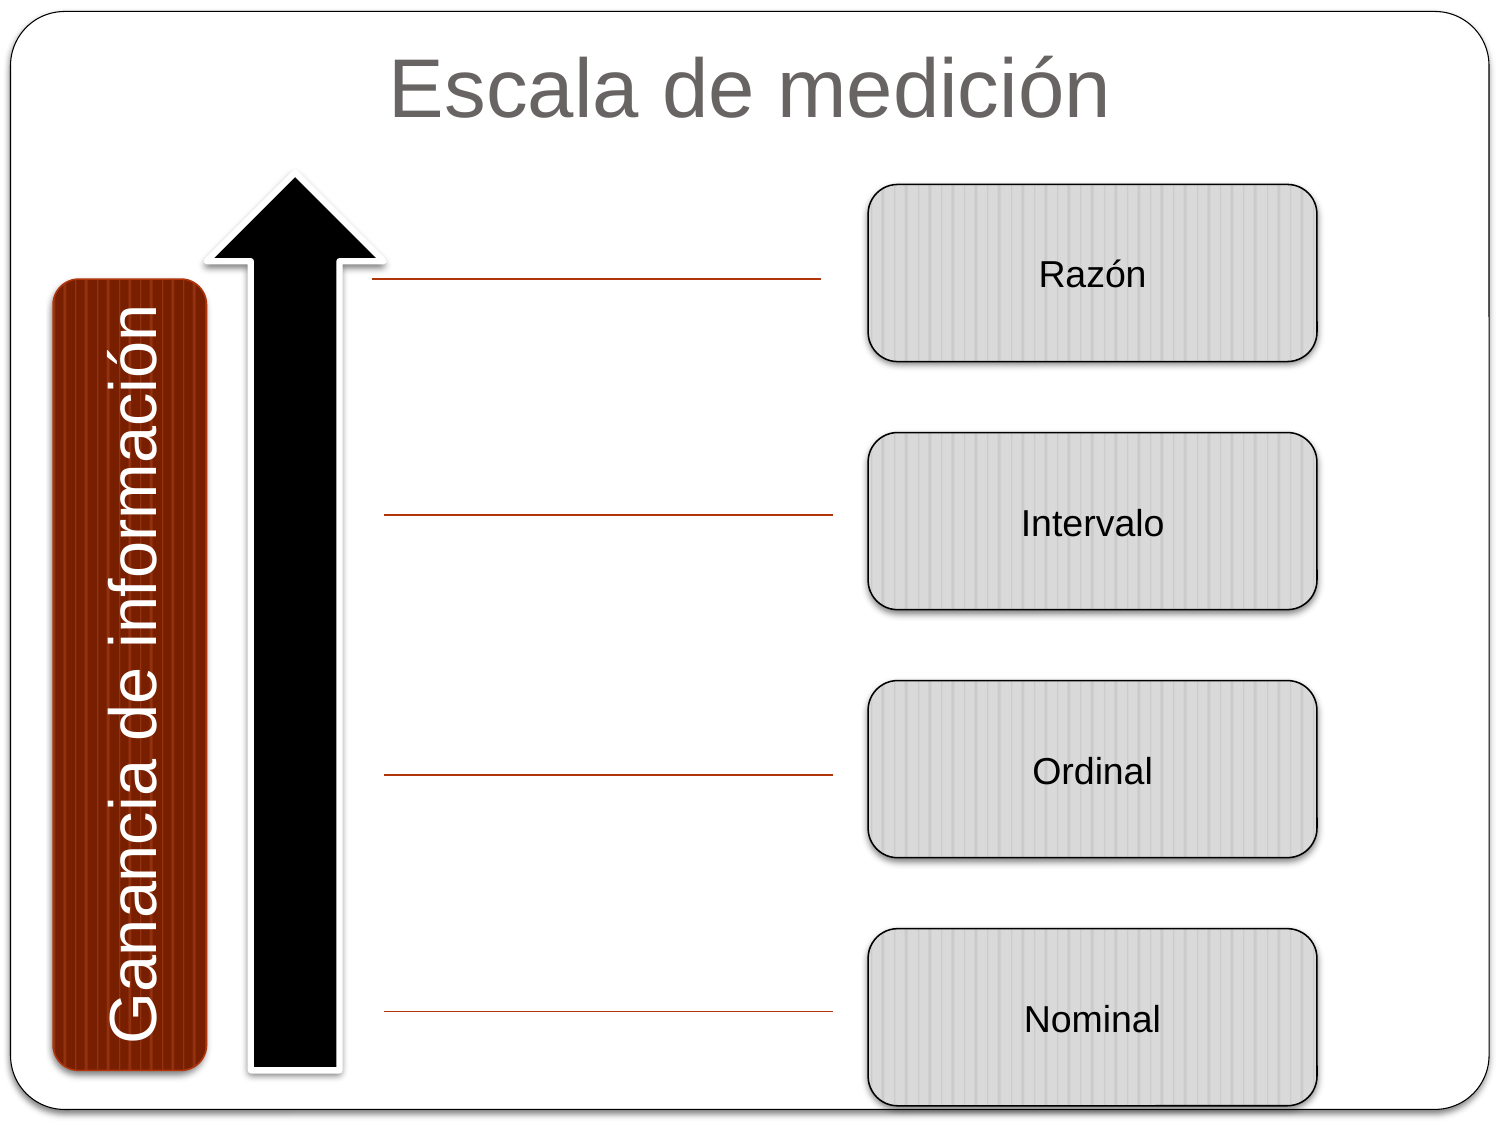

# Escala de medición

Razón
Intervalo
Ganancia de información
Ordinal
Nominal